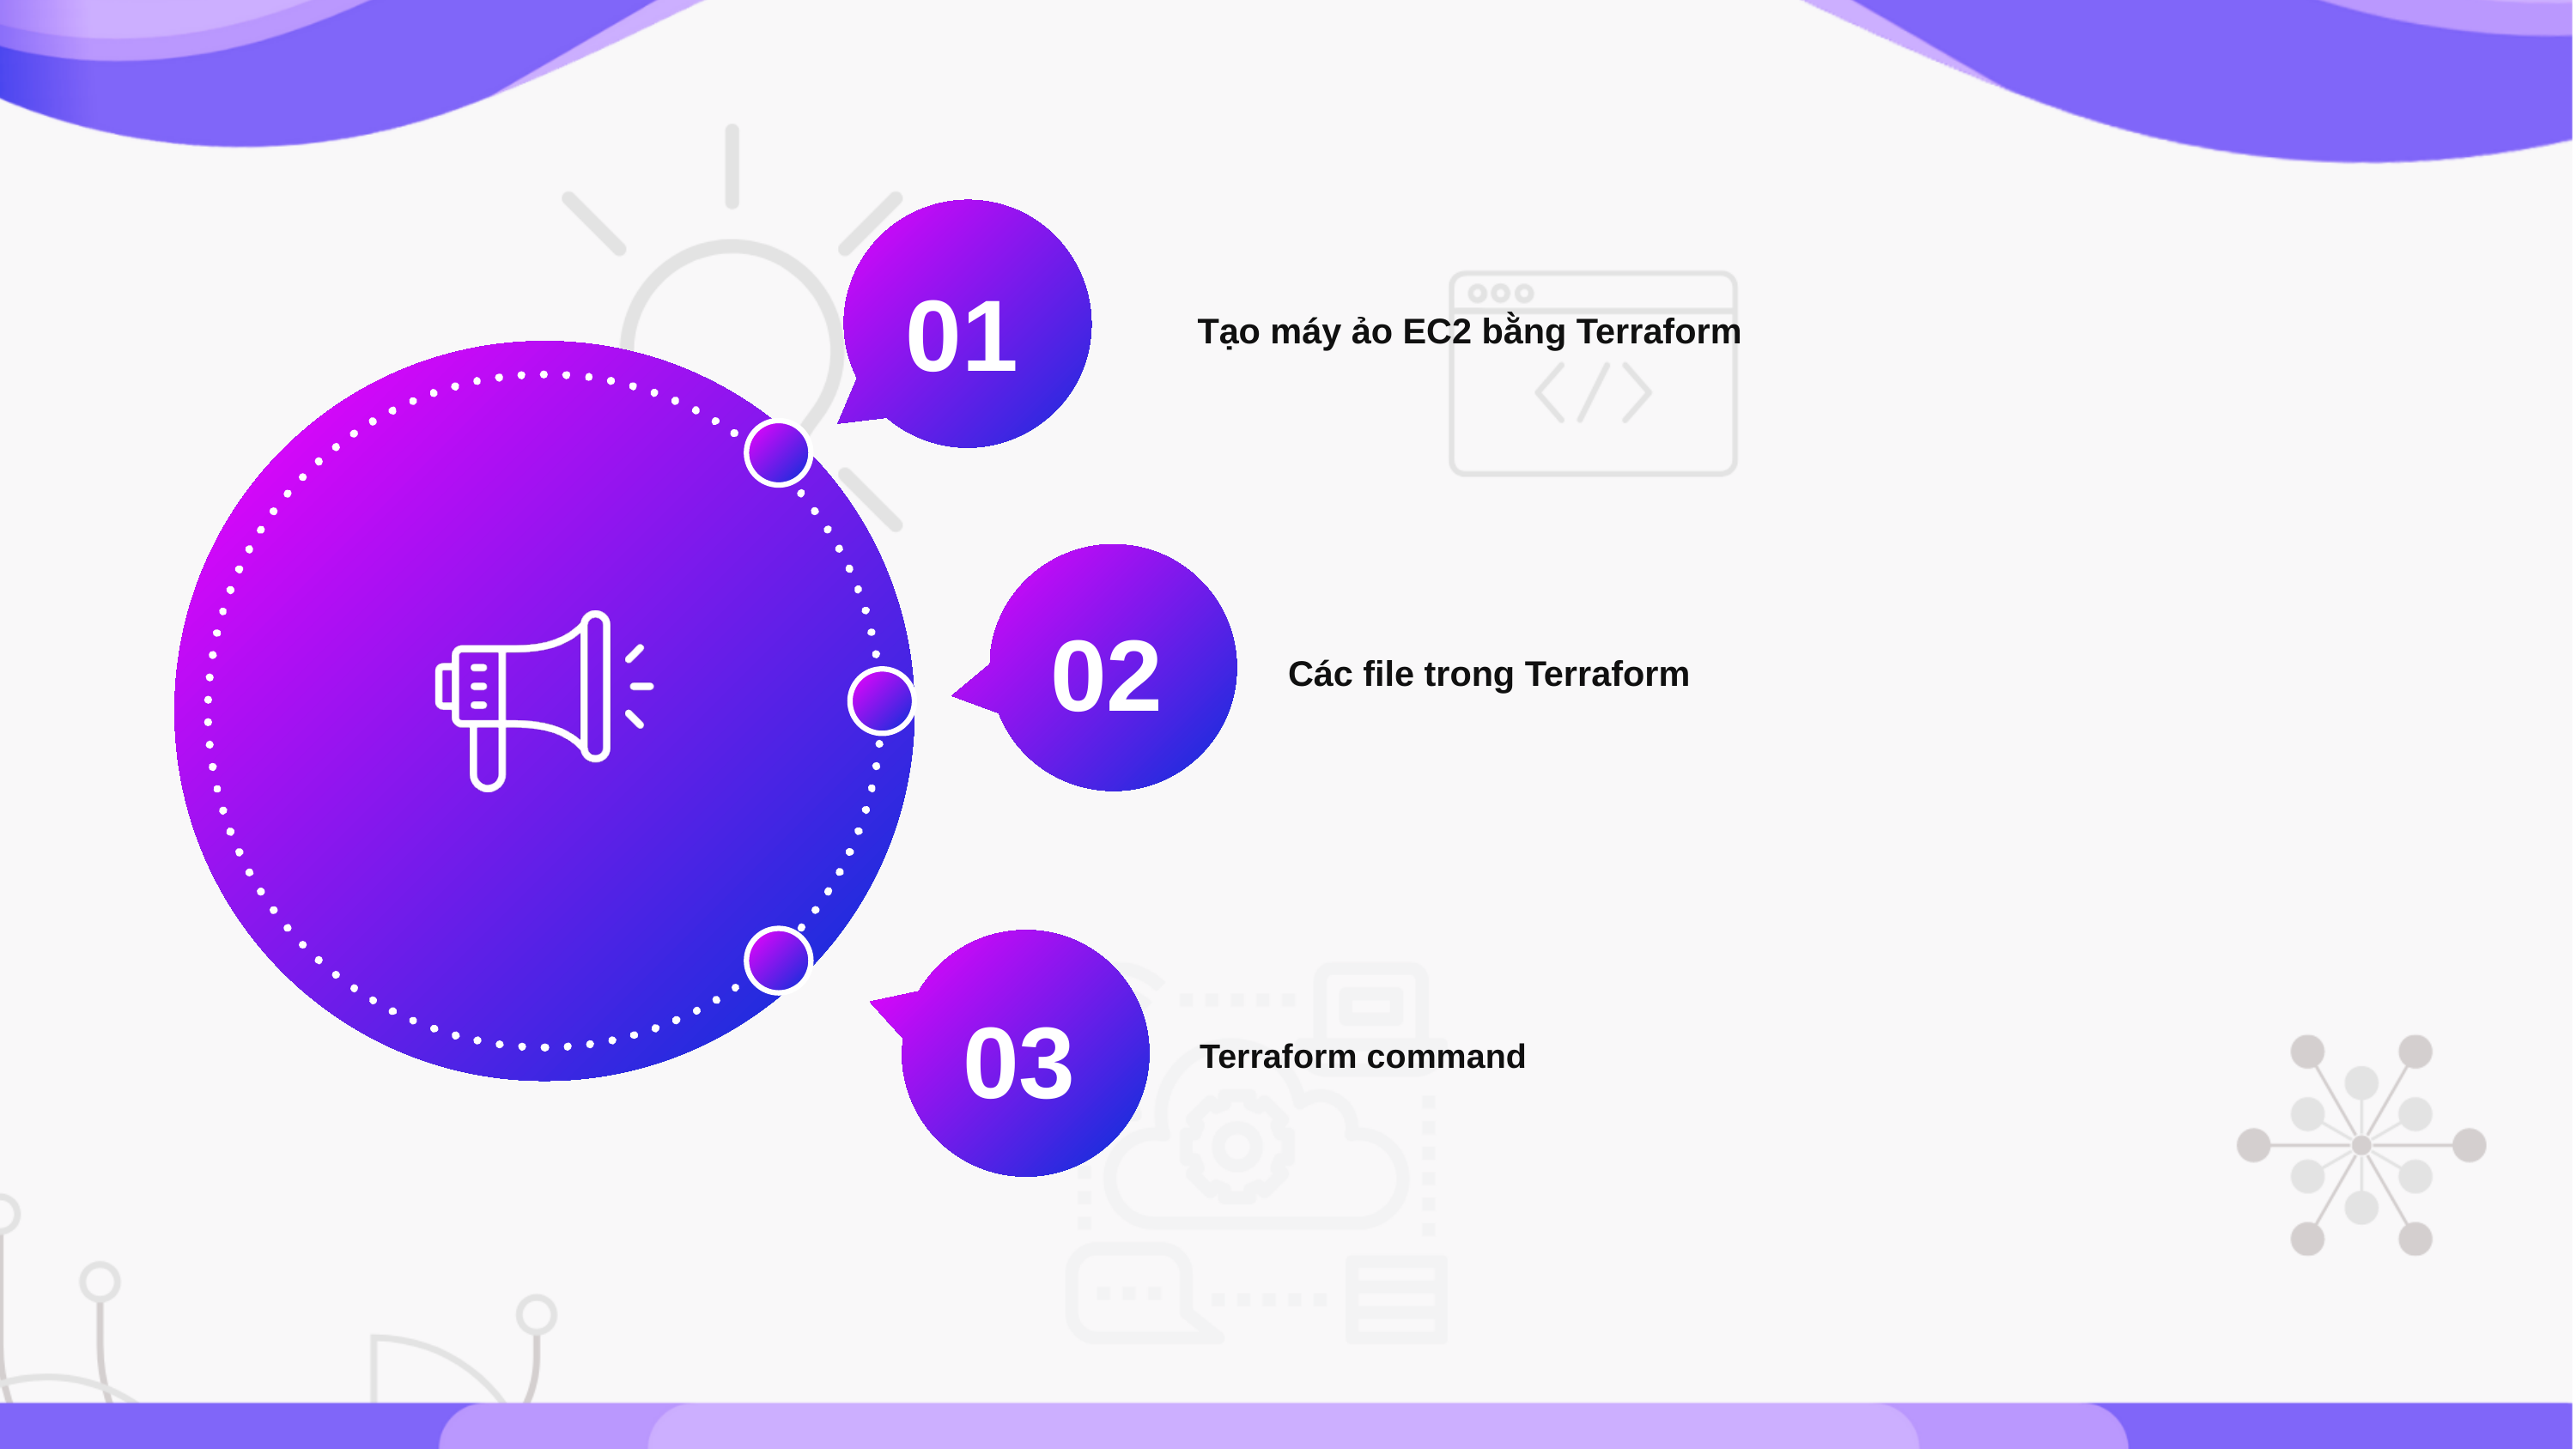

01
Tạo máy ảo EC2 bằng Terraform

02

Các file trong Terraform

03
Terraform command